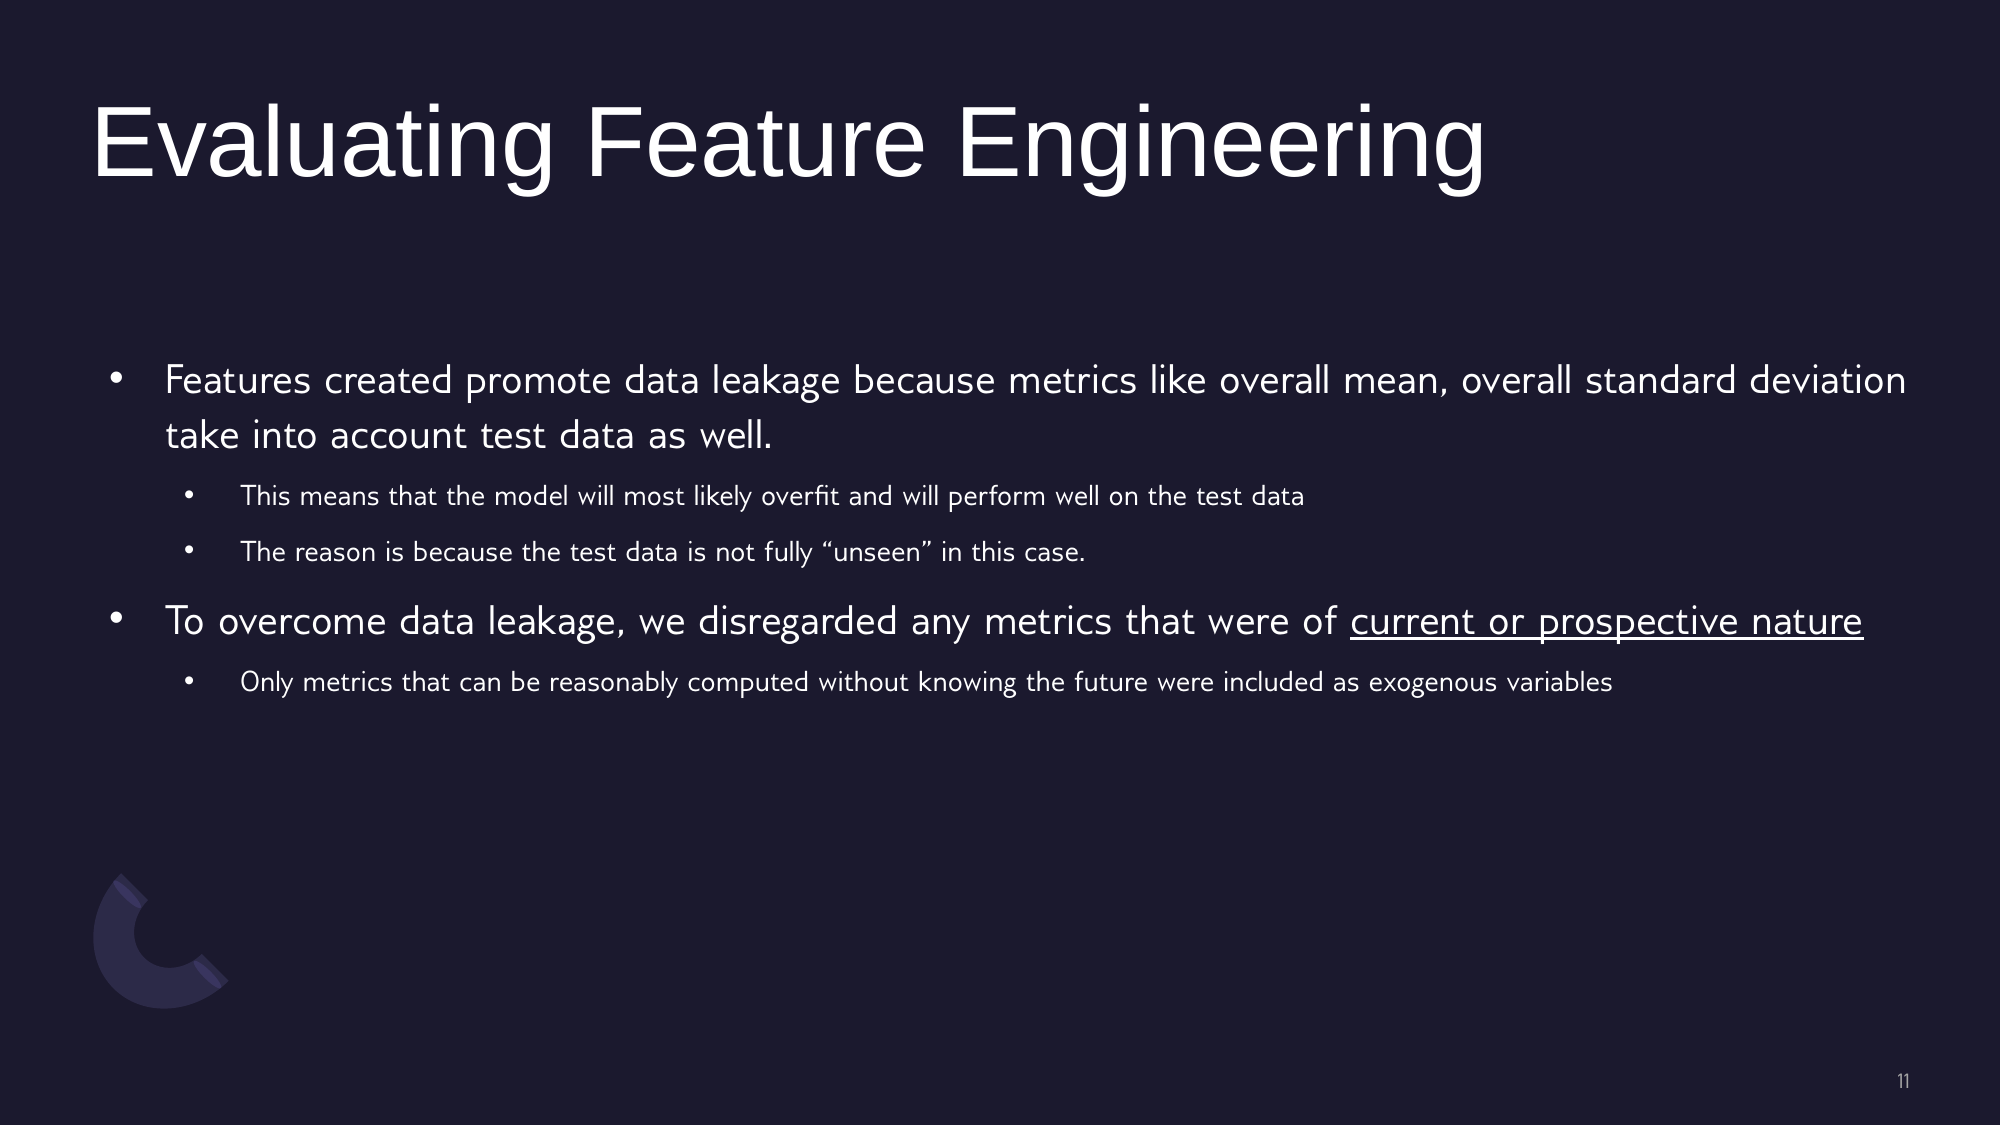

# Evaluating Feature Engineering
Features created promote data leakage because metrics like overall mean, overall standard deviation take into account test data as well.
This means that the model will most likely overfit and will perform well on the test data
The reason is because the test data is not fully “unseen” in this case.
To overcome data leakage, we disregarded any metrics that were of current or prospective nature
Only metrics that can be reasonably computed without knowing the future were included as exogenous variables
11